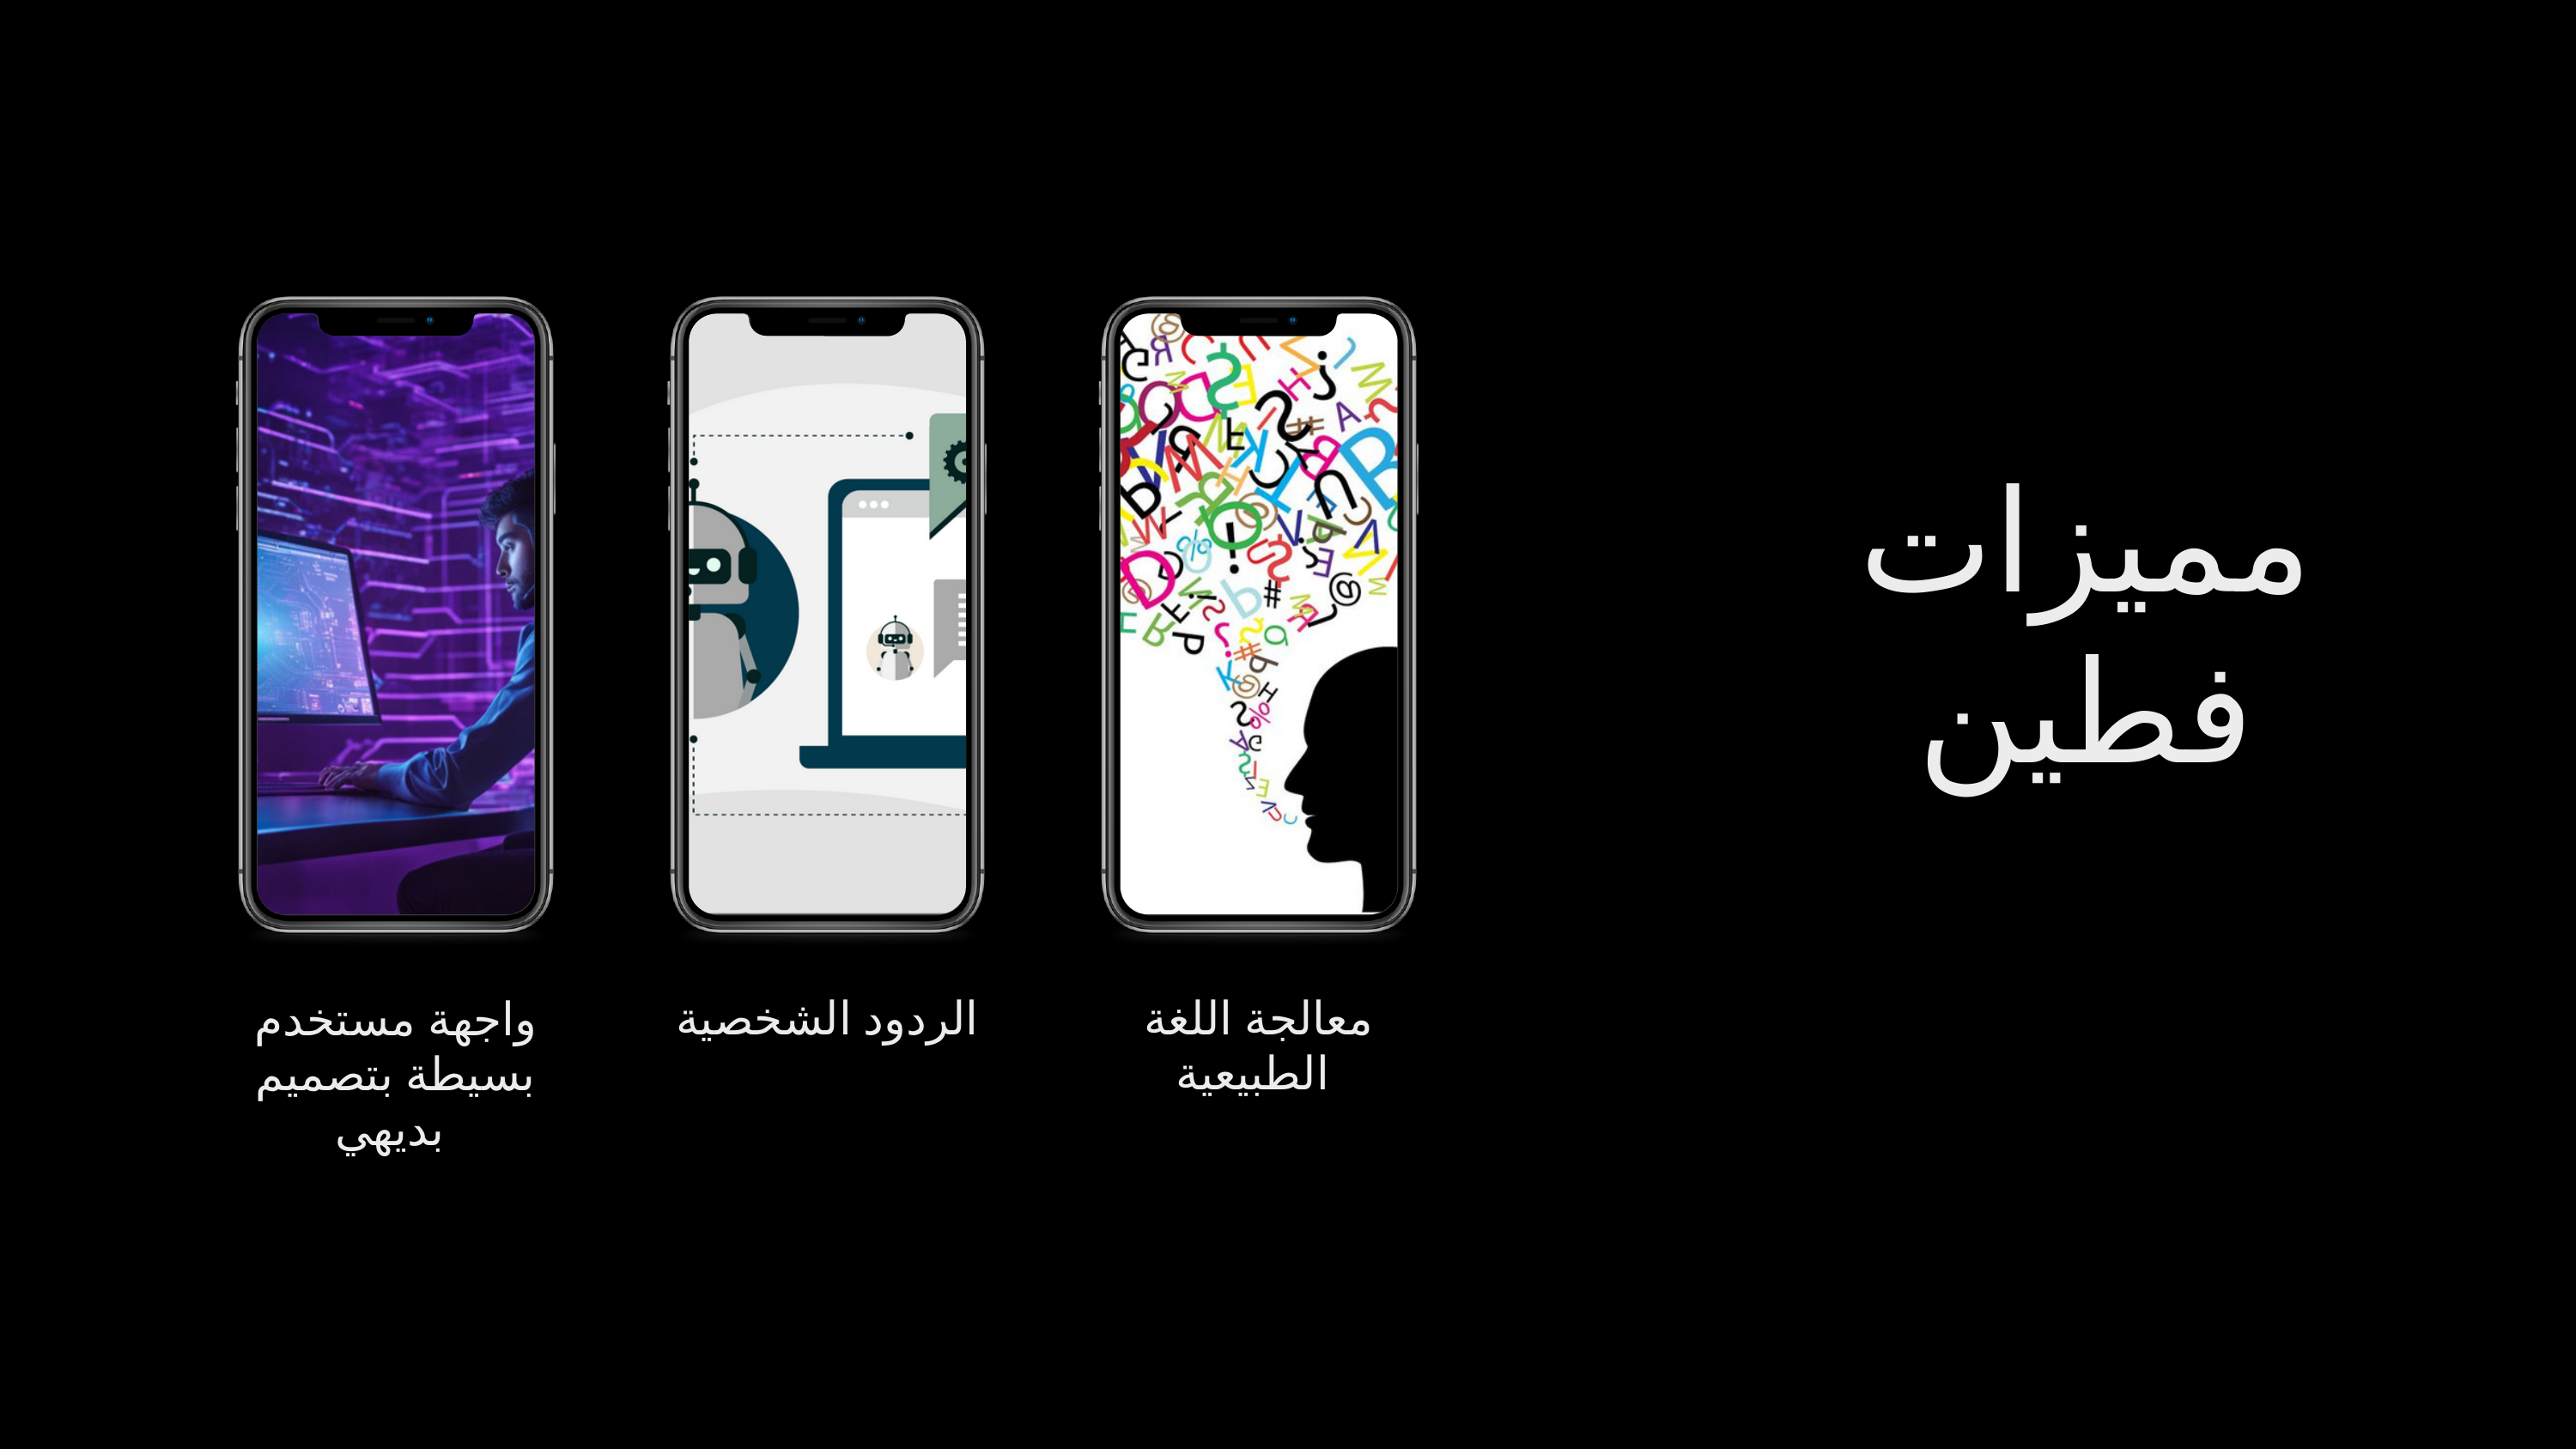

مميزات
فطين
الردود الشخصية
واجهة مستخدم بسيطة بتصميم بديهي
معالجة اللغة الطبيعية